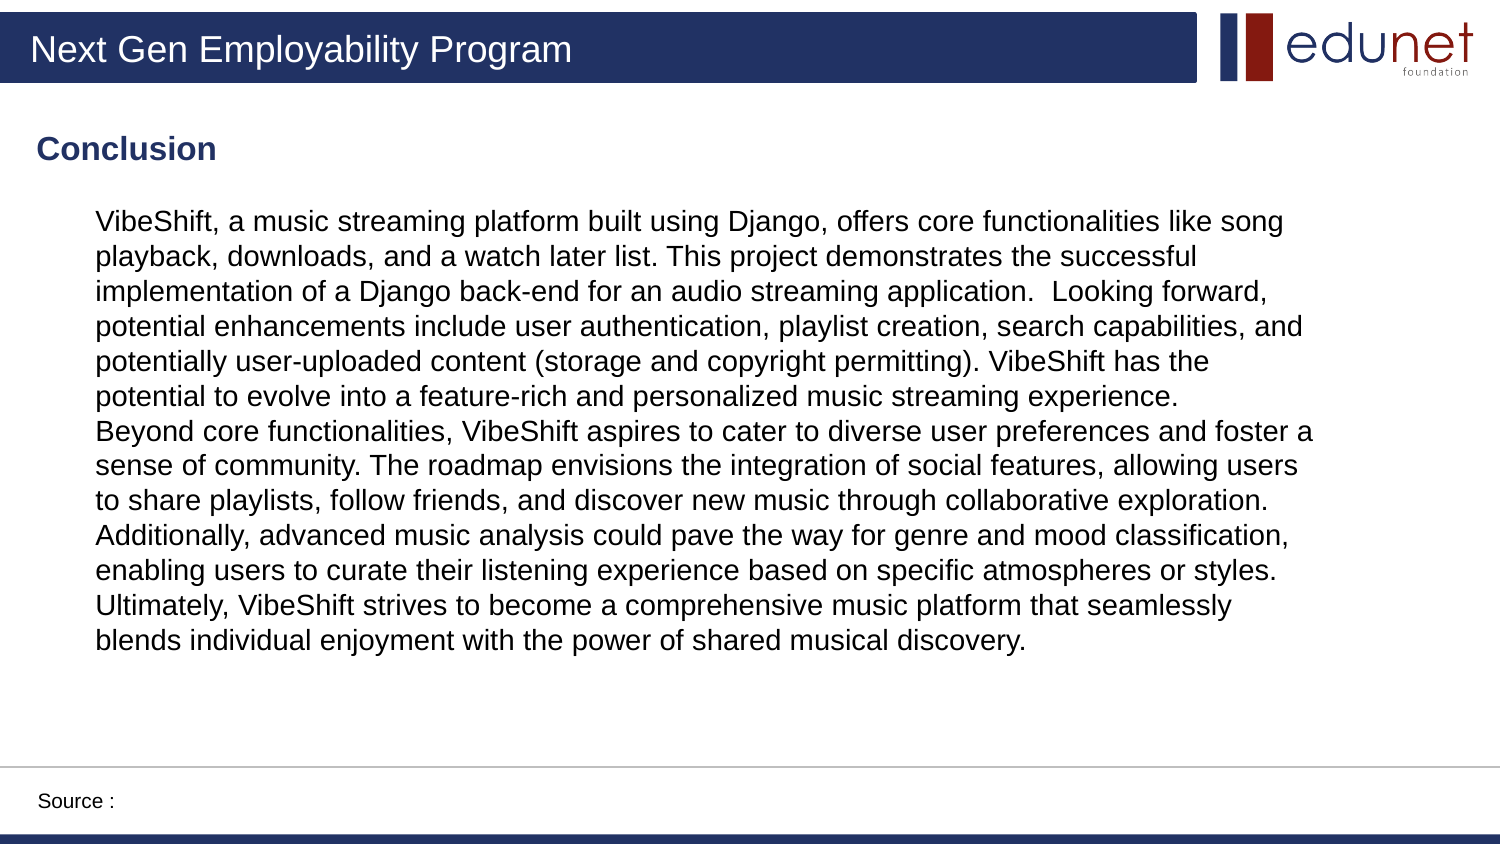

Conclusion
VibeShift, a music streaming platform built using Django, offers core functionalities like song playback, downloads, and a watch later list. This project demonstrates the successful implementation of a Django back-end for an audio streaming application.  Looking forward, potential enhancements include user authentication, playlist creation, search capabilities, and potentially user-uploaded content (storage and copyright permitting). VibeShift has the potential to evolve into a feature-rich and personalized music streaming experience.
Beyond core functionalities, VibeShift aspires to cater to diverse user preferences and foster a sense of community. The roadmap envisions the integration of social features, allowing users to share playlists, follow friends, and discover new music through collaborative exploration. Additionally, advanced music analysis could pave the way for genre and mood classification, enabling users to curate their listening experience based on specific atmospheres or styles. Ultimately, VibeShift strives to become a comprehensive music platform that seamlessly blends individual enjoyment with the power of shared musical discovery.
Source :